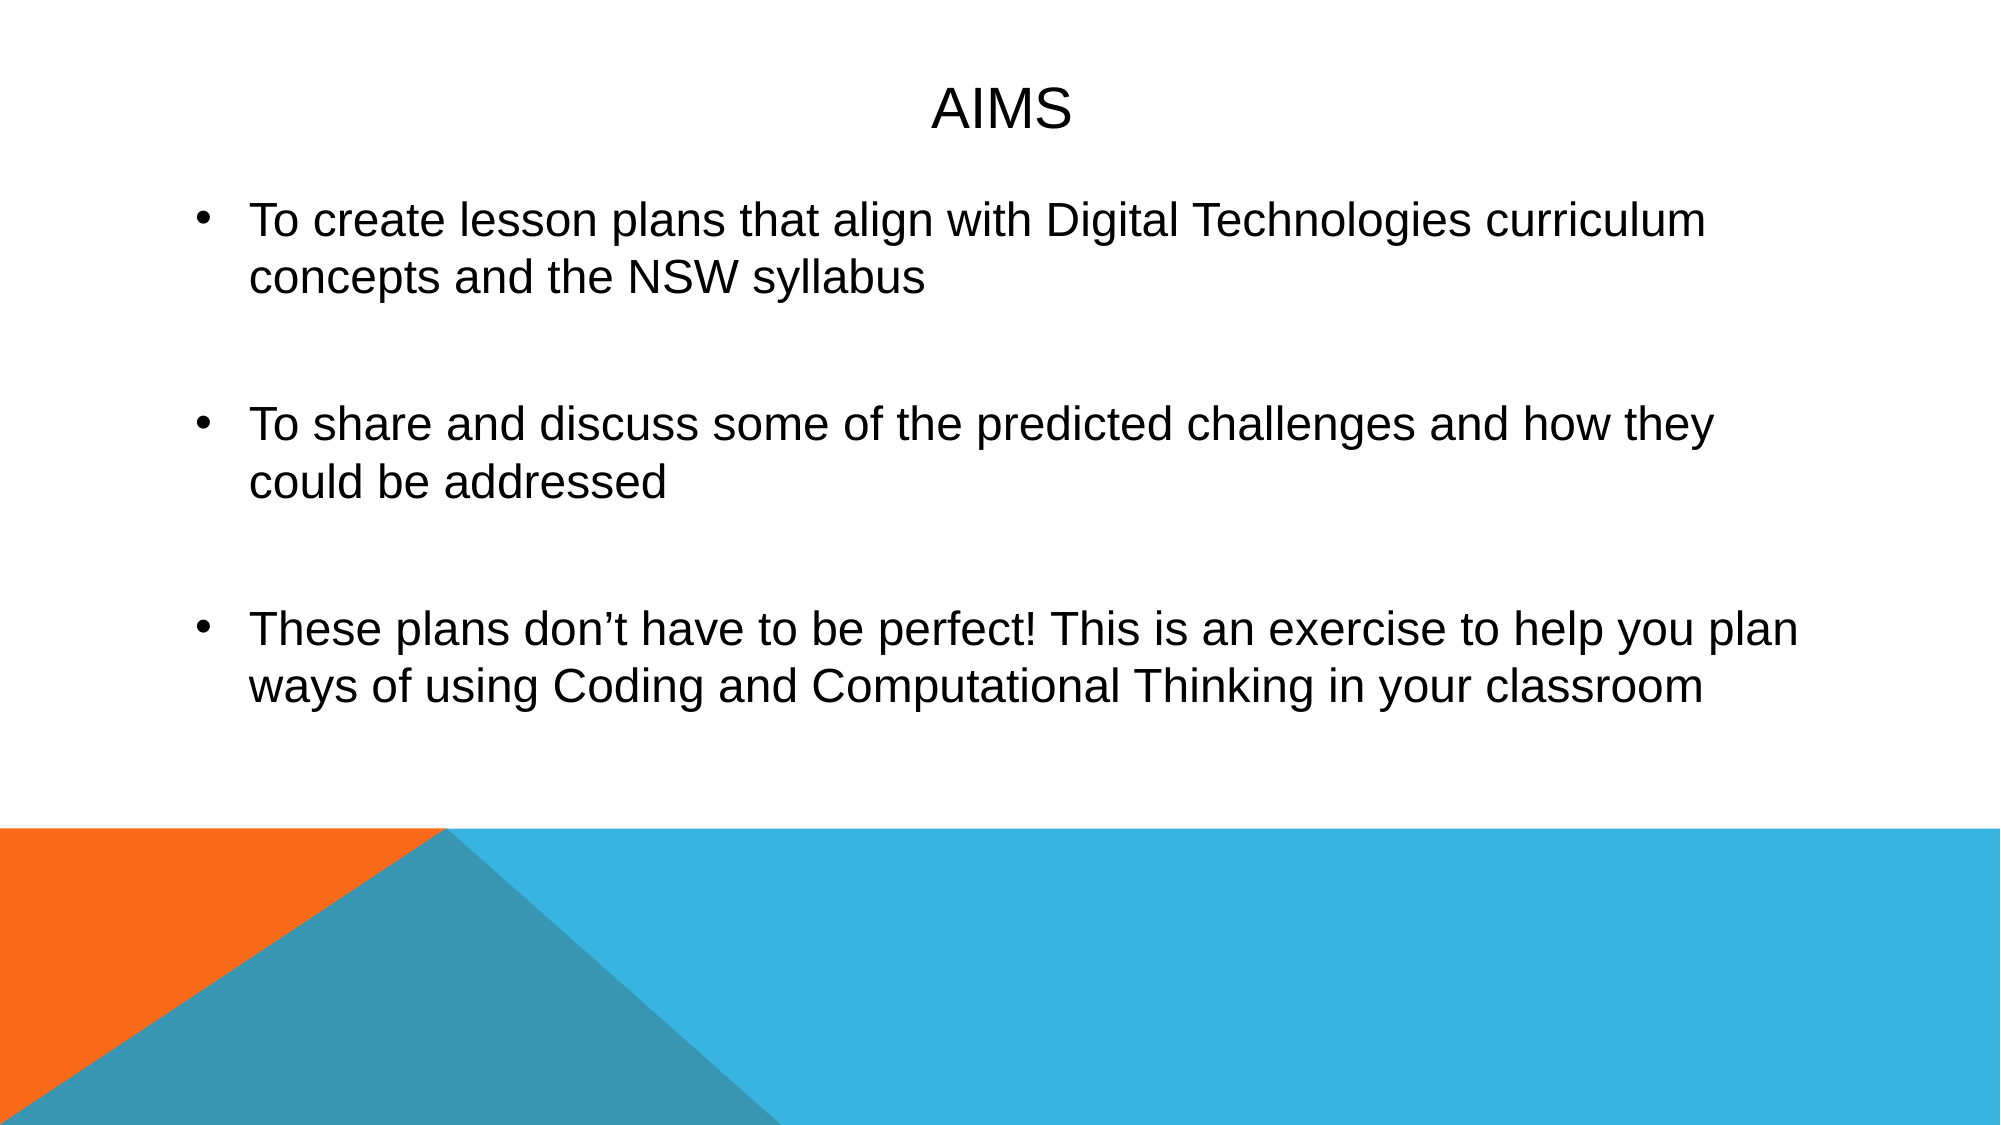

# Aims
To create lesson plans that align with Digital Technologies curriculum concepts and the NSW syllabus

To share and discuss some of the predicted challenges and how they could be addressed

These plans don’t have to be perfect! This is an exercise to help you plan ways of using Coding and Computational Thinking in your classroom